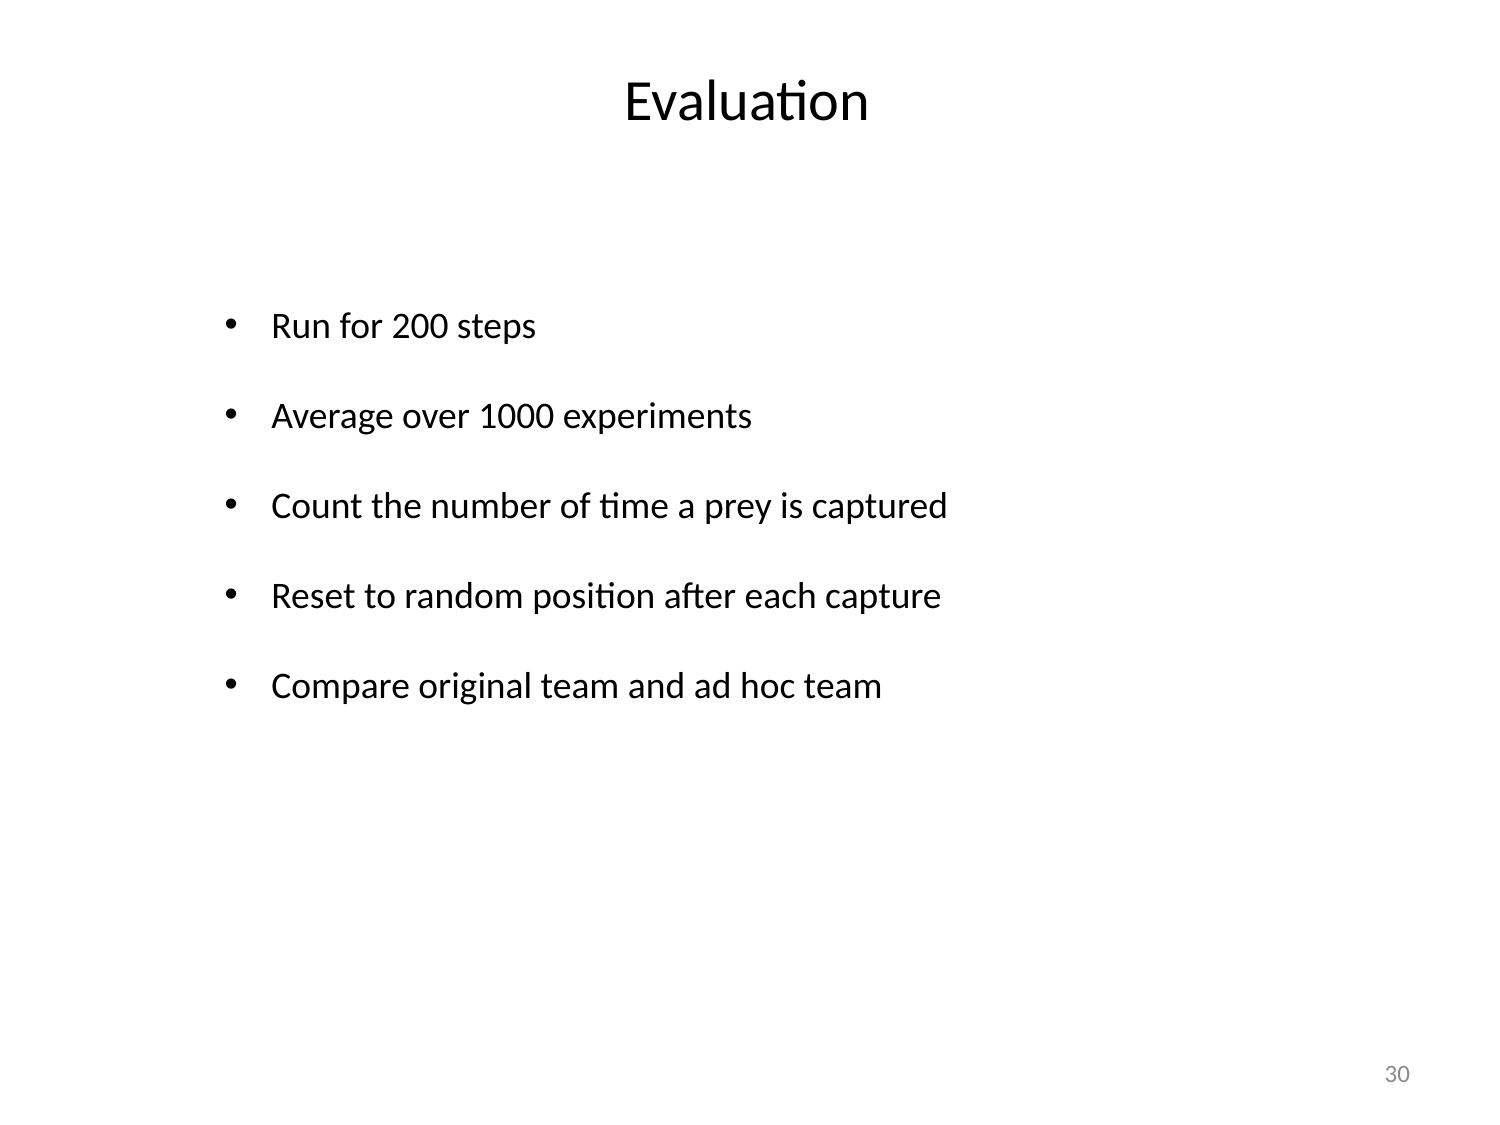

Evaluation
Run for 200 steps

Average over 1000 experiments

Count the number of time a prey is captured

Reset to random position after each capture

Compare original team and ad hoc team
30